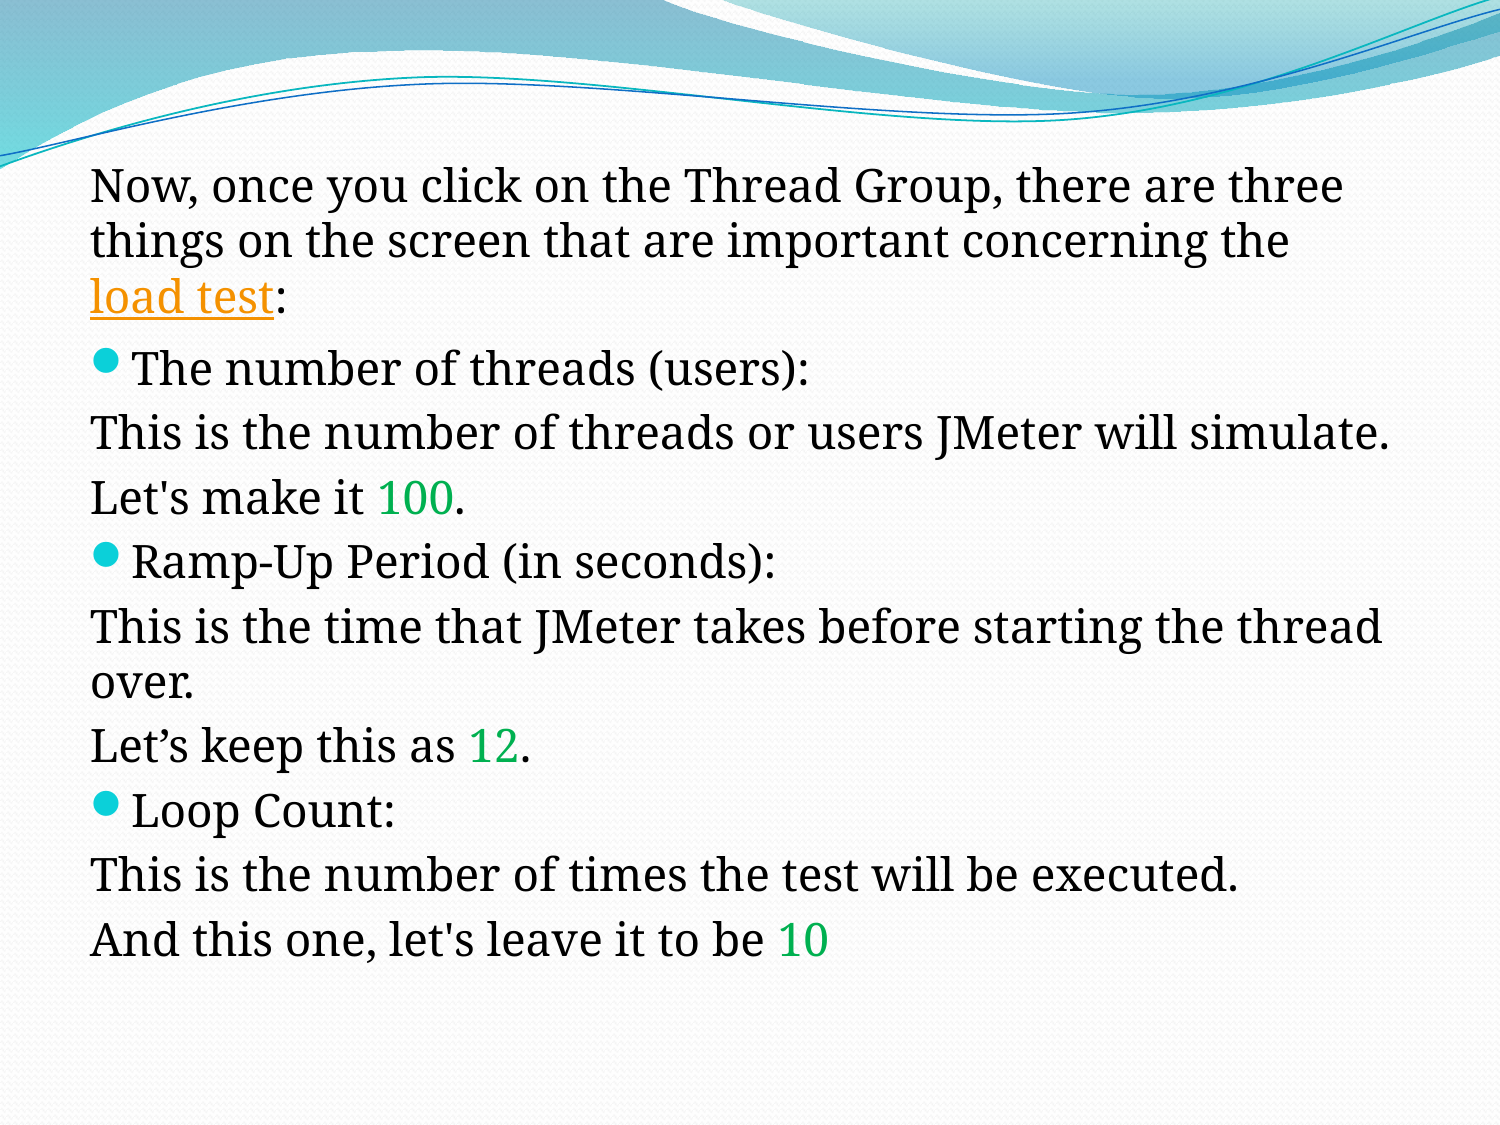

Now, once you click on the Thread Group, there are three things on the screen that are important concerning the load test:
The number of threads (users):
This is the number of threads or users JMeter will simulate.
Let's make it 100.
Ramp-Up Period (in seconds):
This is the time that JMeter takes before starting the thread over.
Let’s keep this as 12.
Loop Count:
This is the number of times the test will be executed.
And this one, let's leave it to be 10